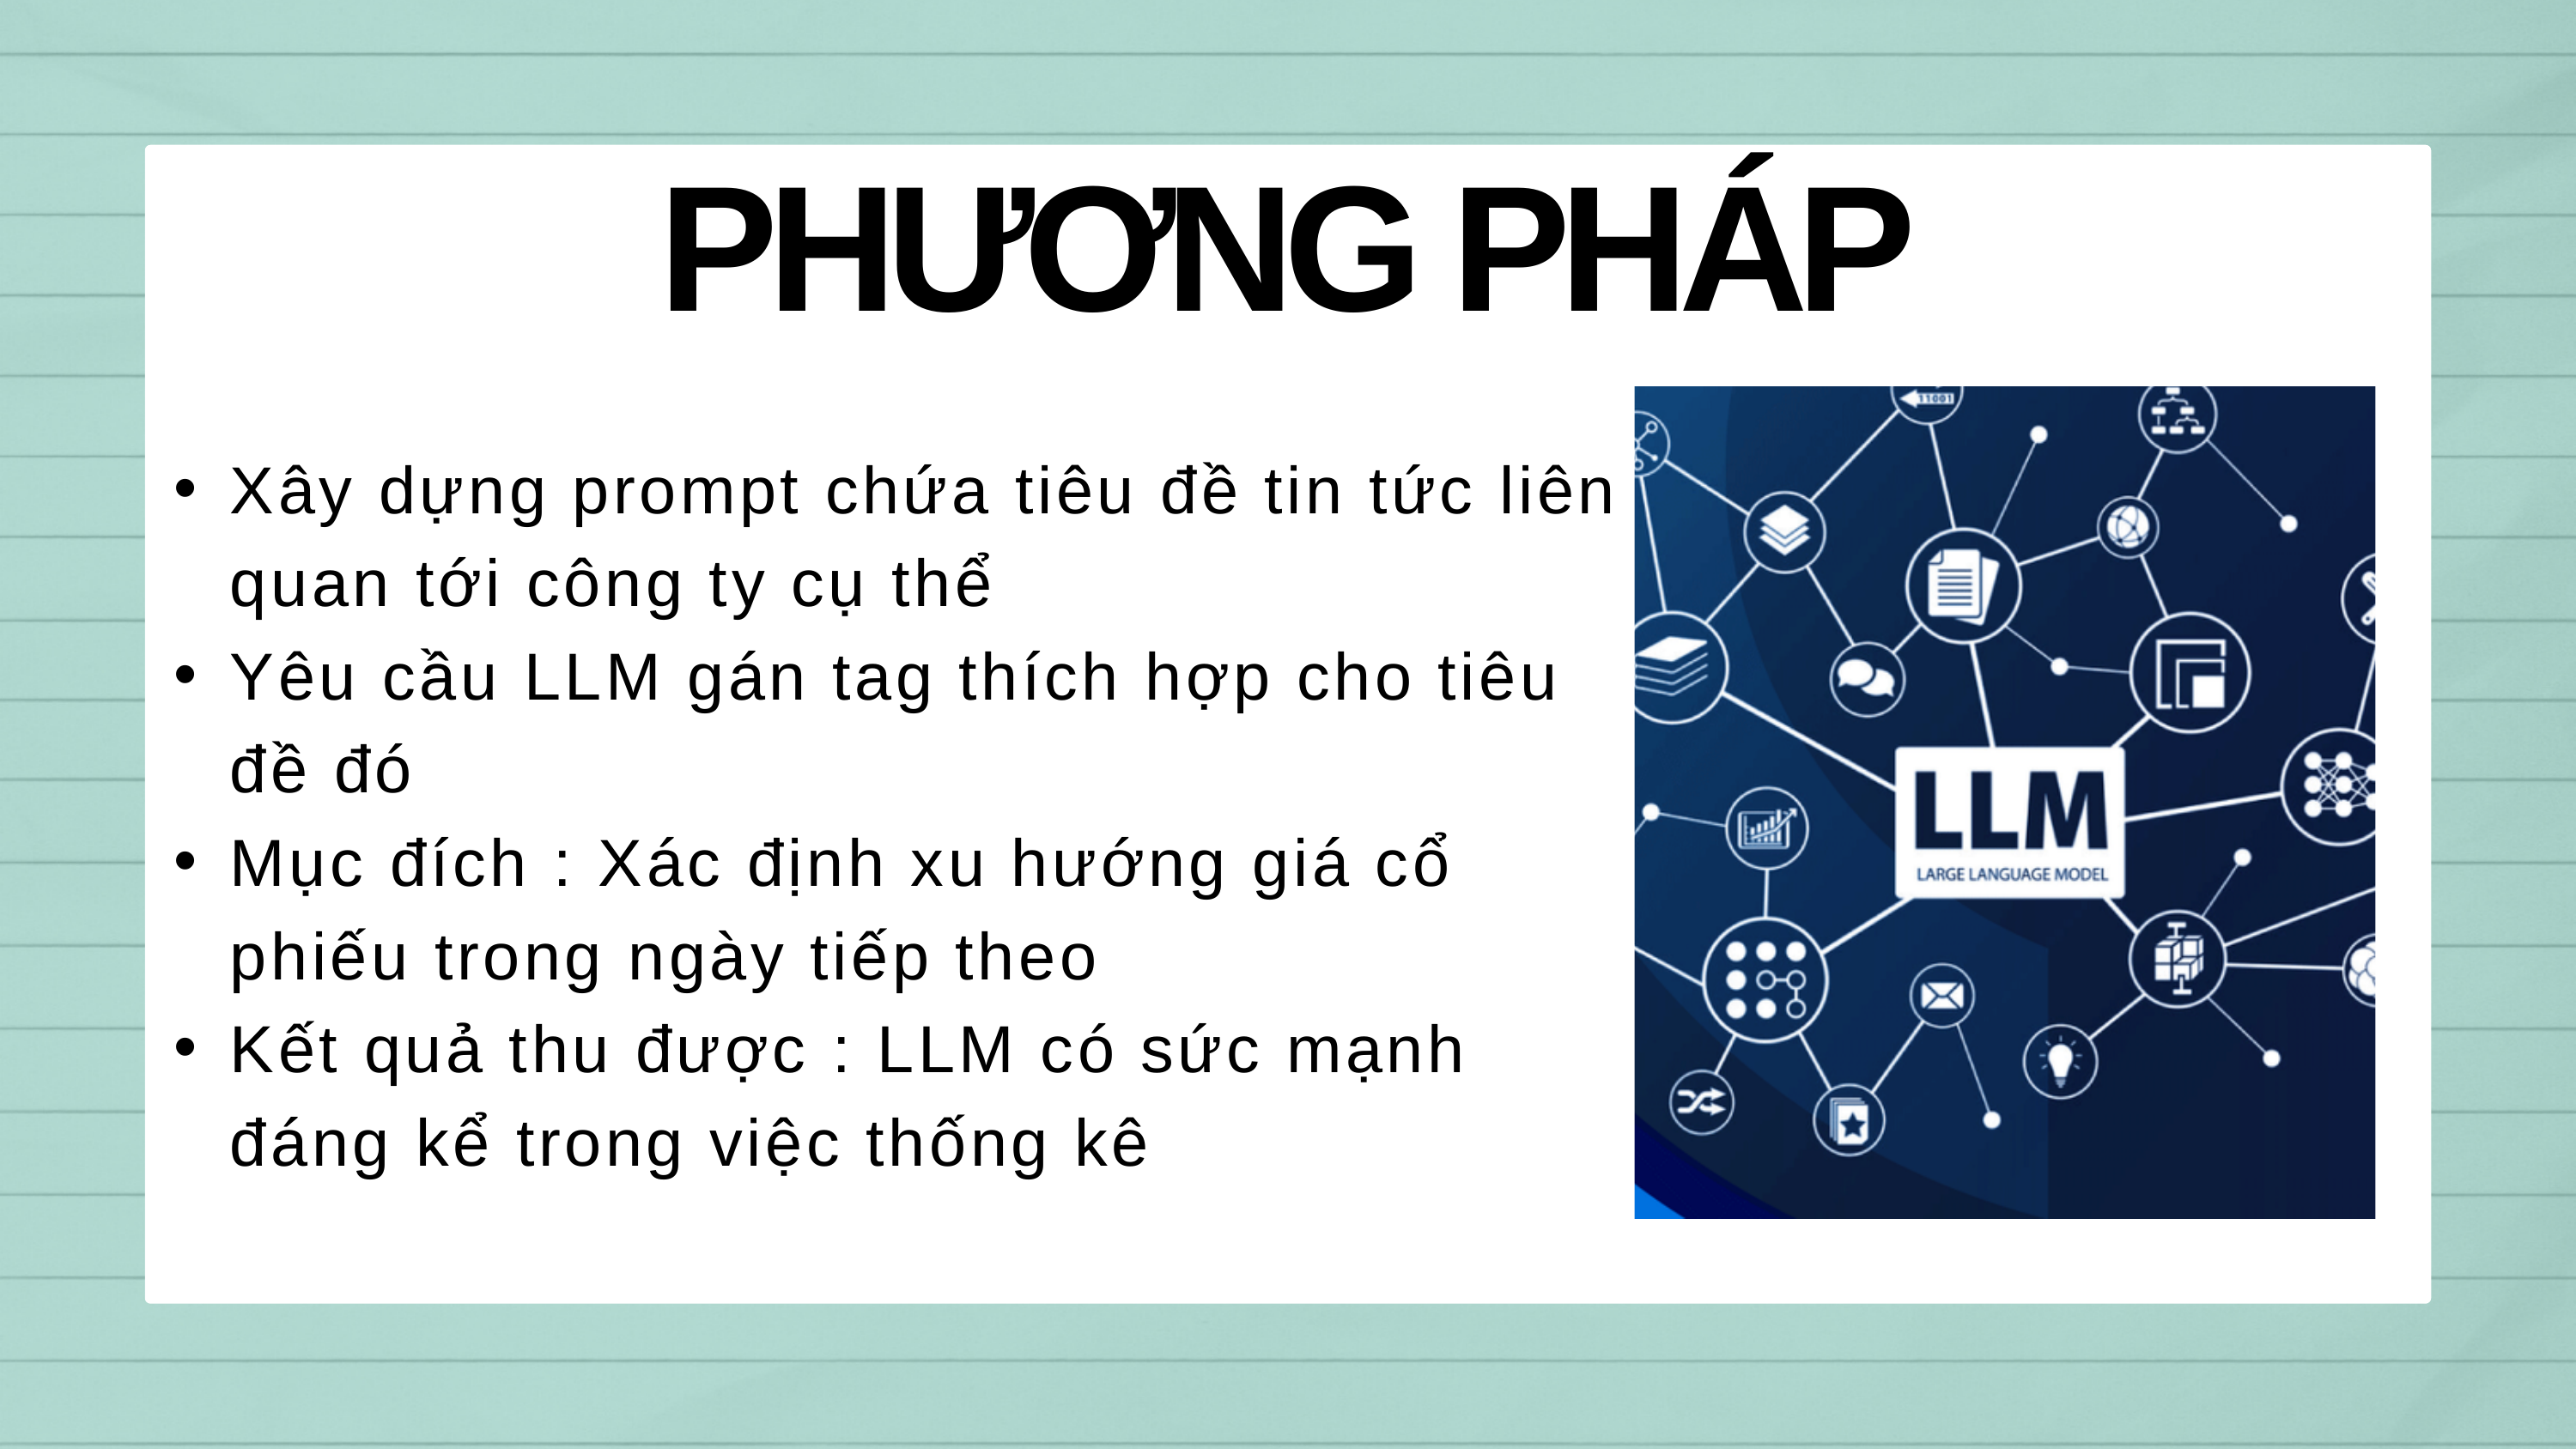

PHƯƠNG PHÁP

Xây dựng prompt chứa tiêu đề tin tức liên quan tới công ty cụ thể
Yêu cầu LLM gán tag thích hợp cho tiêu đề đó
Mục đích : Xác định xu hướng giá cổ phiếu trong ngày tiếp theo
Kết quả thu được : LLM có sức mạnh đáng kể trong việc thống kê